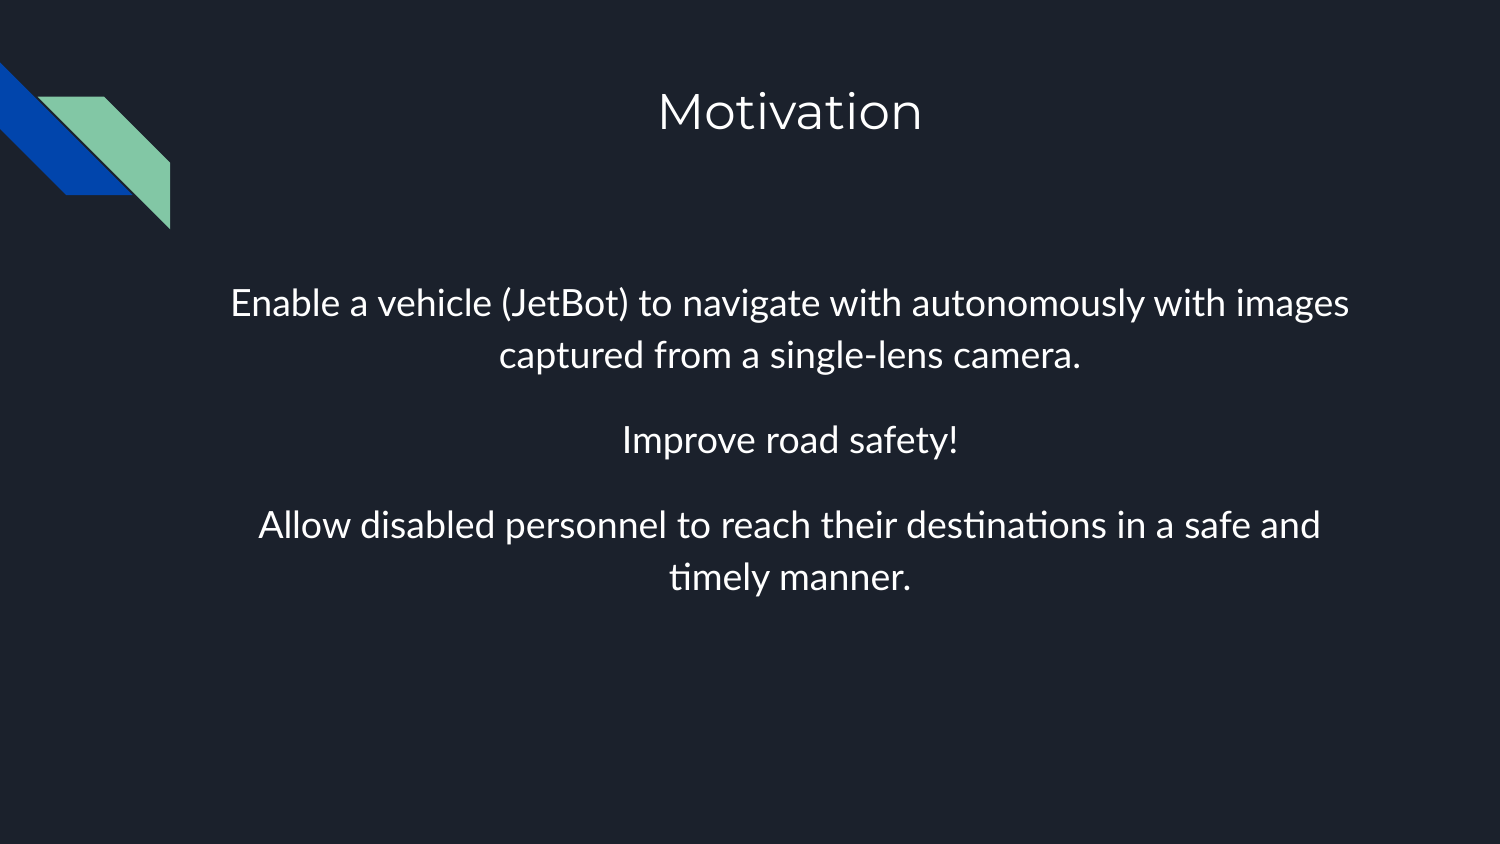

# Motivation
Enable a vehicle (JetBot) to navigate with autonomously with images captured from a single-lens camera.
Improve road safety!
Allow disabled personnel to reach their destinations in a safe and timely manner.